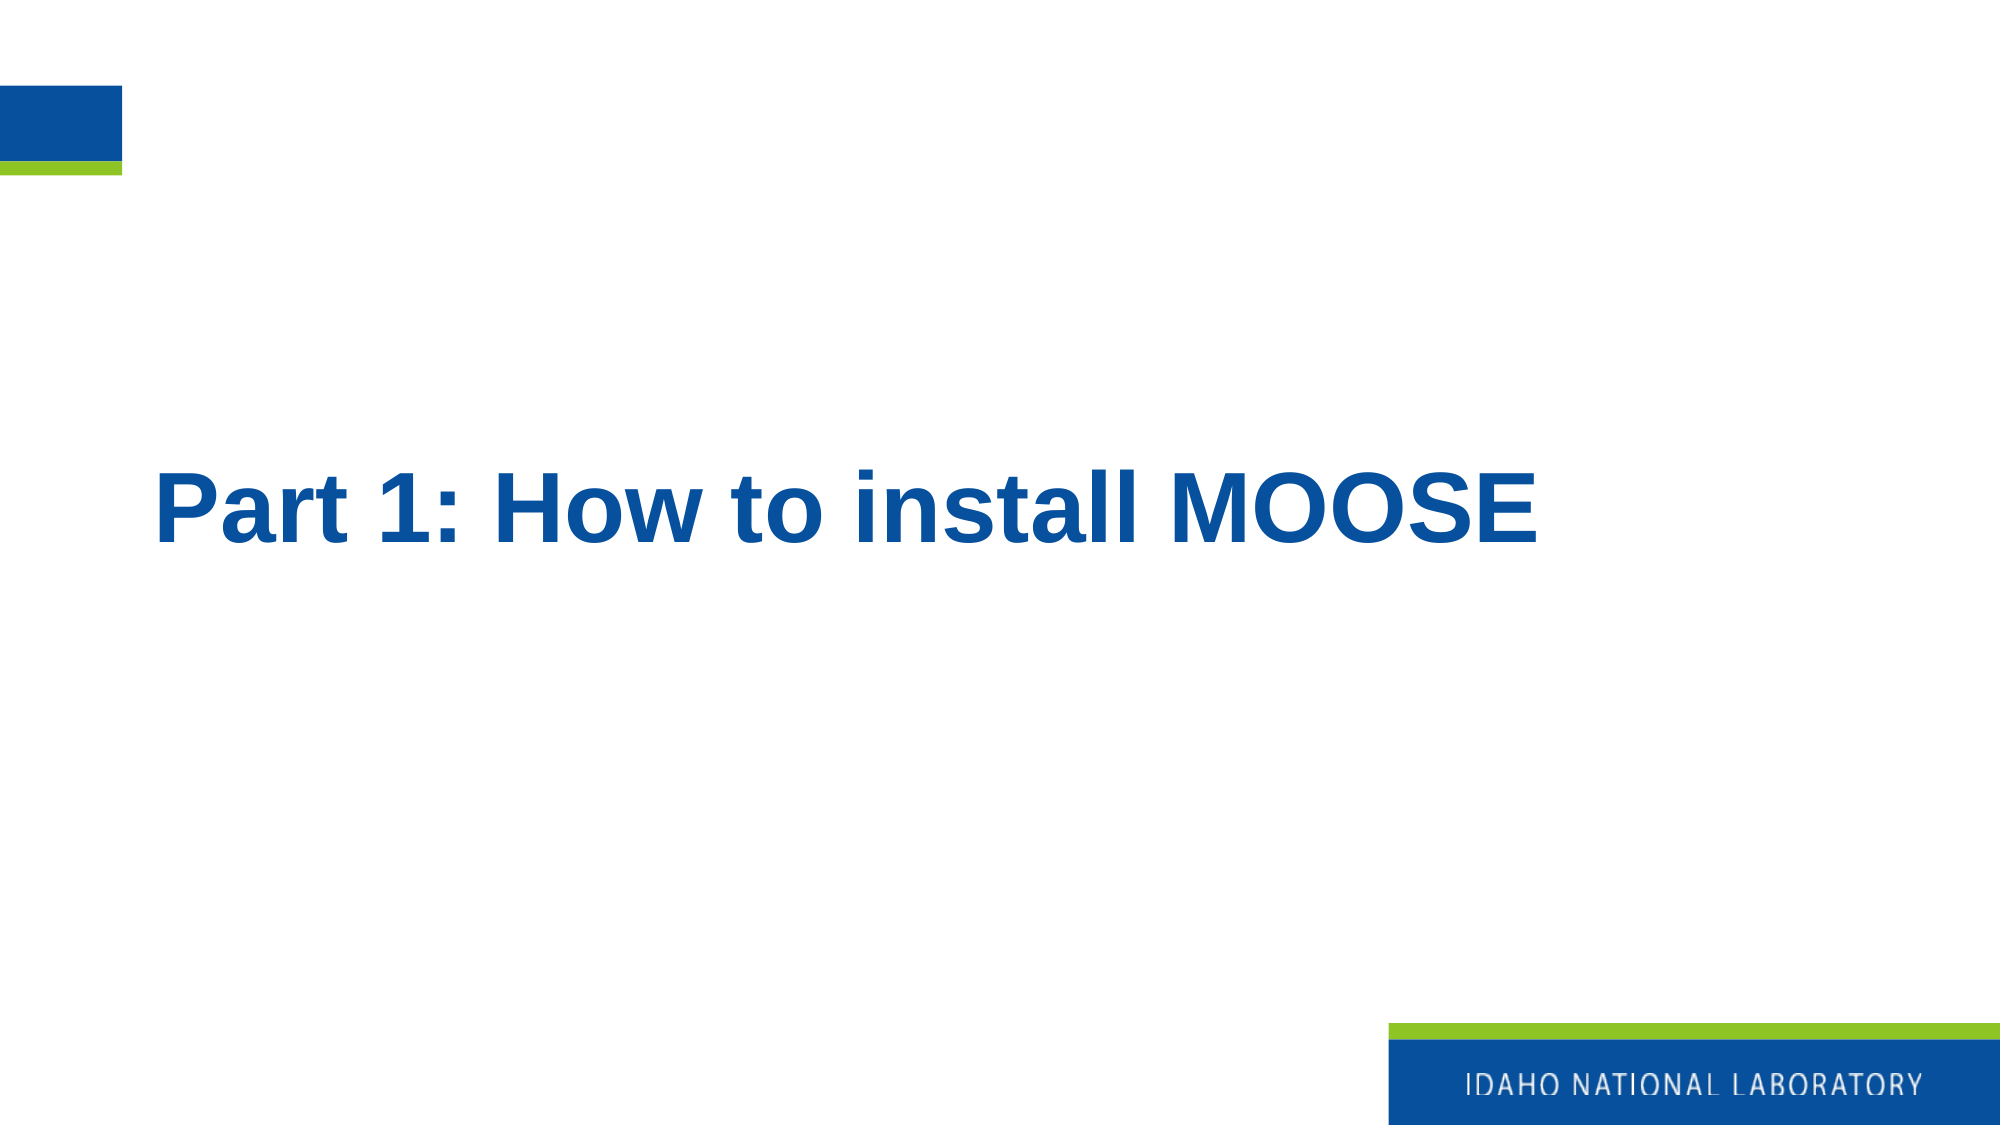

# Part 1: How to install MOOSE